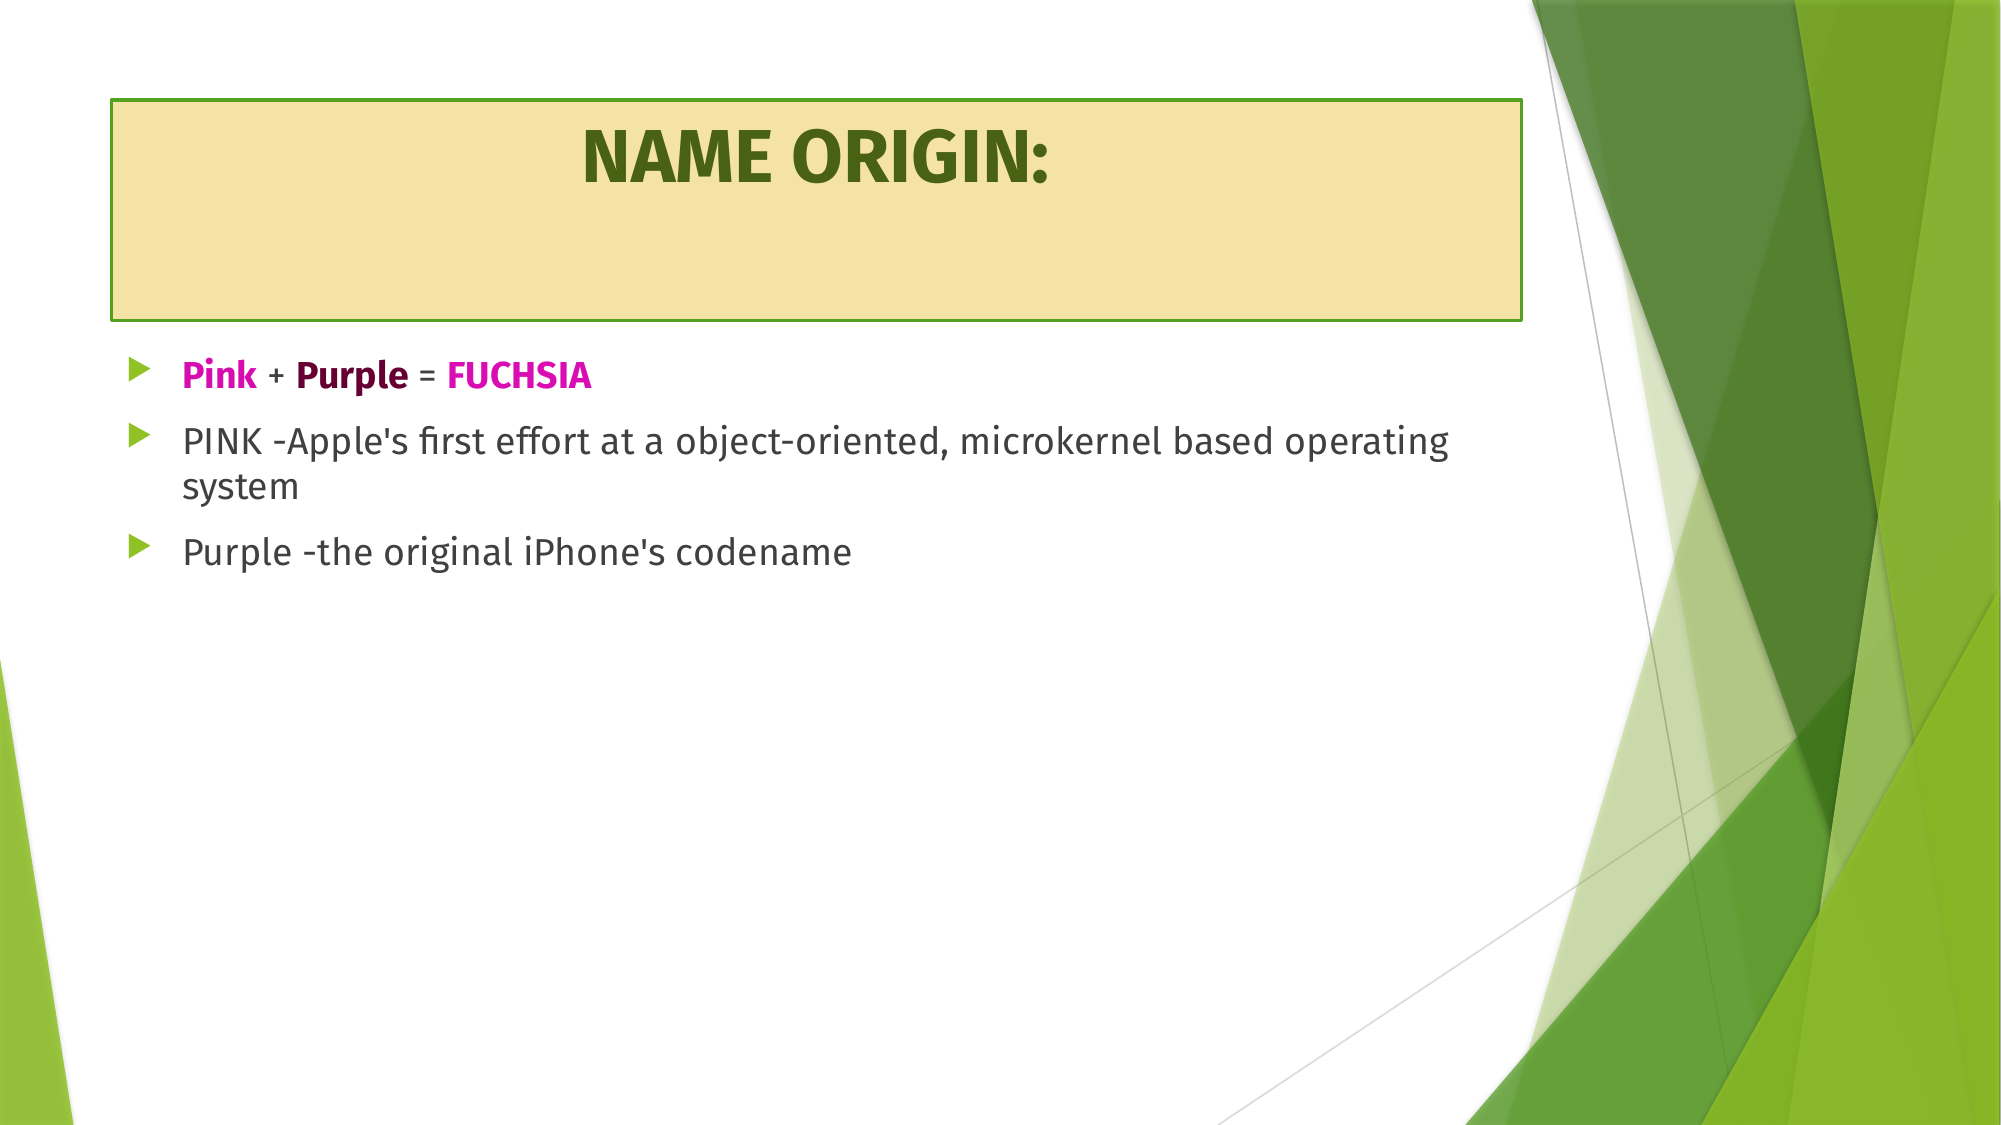

# NAME ORIGIN:
Pink + Purple = FUCHSIA
PINK -Apple's first effort at a object-oriented, microkernel based operating system
Purple -the original iPhone's codename